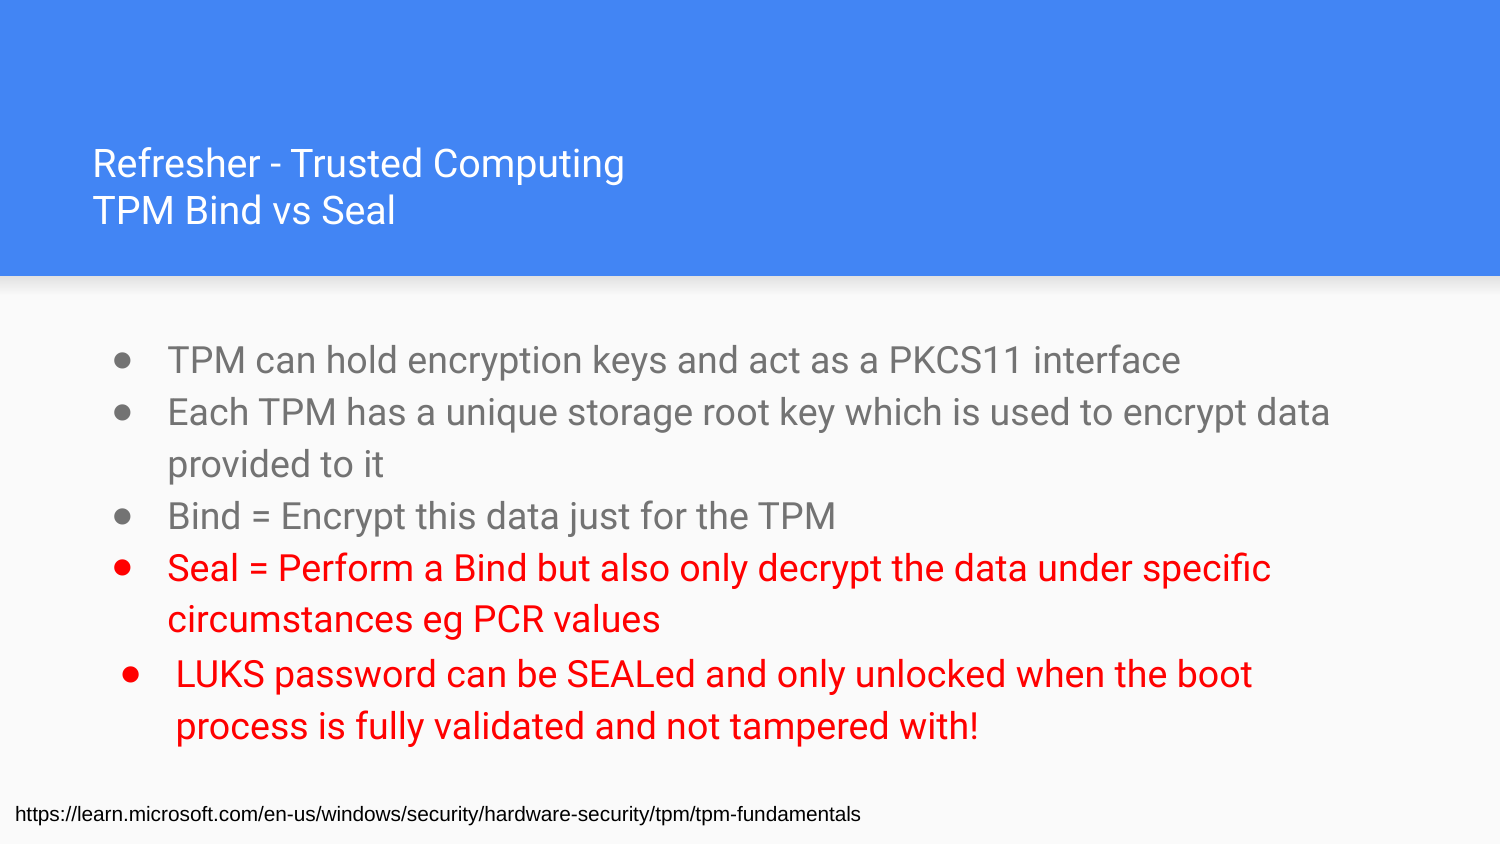

# Refresher - Trusted Computing
TPM Bind vs Seal
TPM can hold encryption keys and act as a PKCS11 interface
Each TPM has a unique storage root key which is used to encrypt data provided to it
Bind = Encrypt this data just for the TPM
Seal = Perform a Bind but also only decrypt the data under specific circumstances eg PCR values

LUKS password can be SEALed and only unlocked when the boot process is fully validated and not tampered with!
https://learn.microsoft.com/en-us/windows/security/hardware-security/tpm/tpm-fundamentals